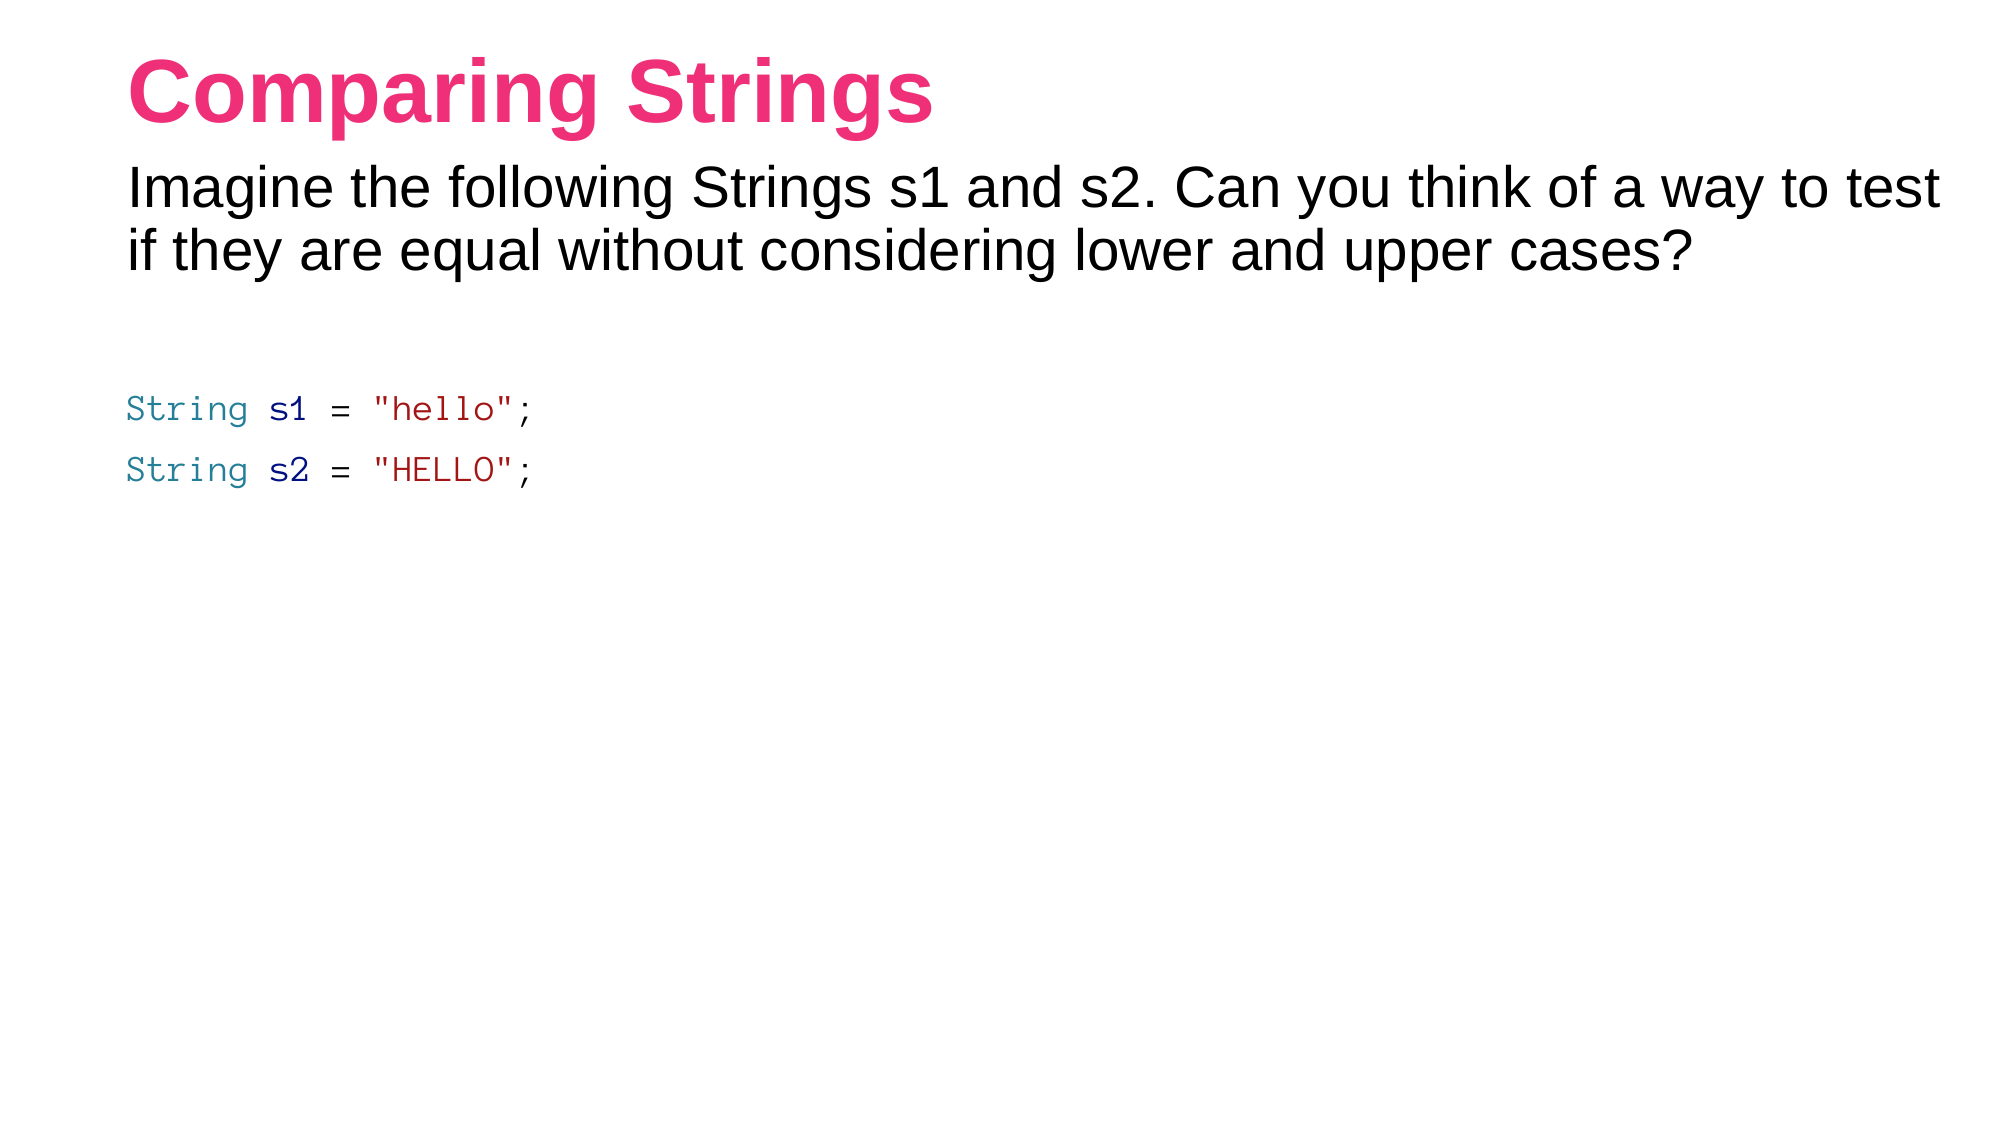

Comparing Strings
Imagine the following Strings s1 and s2. Can you think of a way to test if they are equal without considering lower and upper cases?

String s1 = "hello";
String s2 = "HELLO";